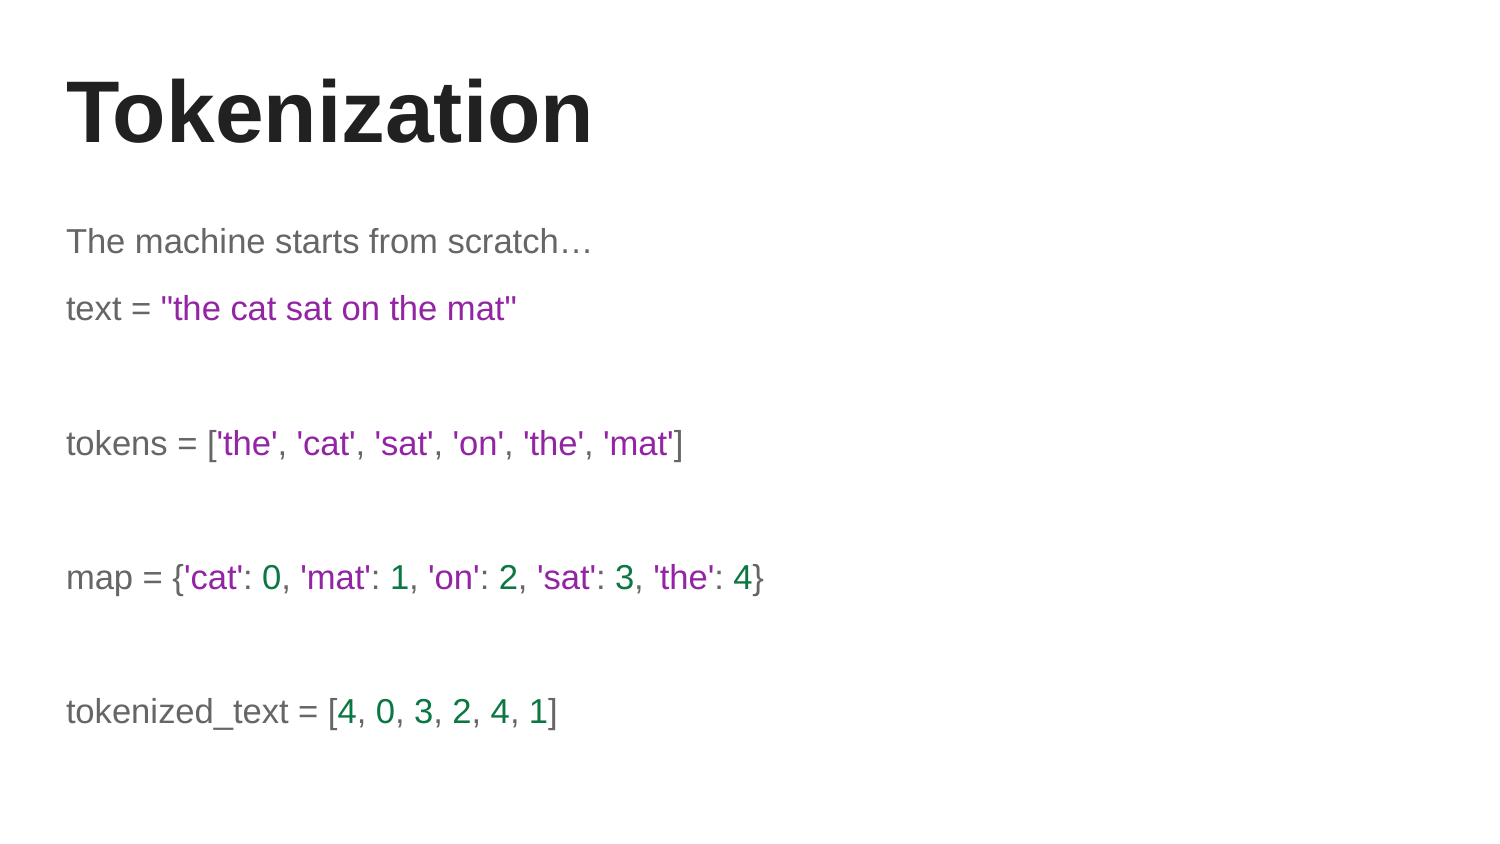

# Tokenization
The machine starts from scratch…
text = "the cat sat on the mat"

tokens = ['the', 'cat', 'sat', 'on', 'the', 'mat']

map = {'cat': 0, 'mat': 1, 'on': 2, 'sat': 3, 'the': 4}

tokenized_text = [4, 0, 3, 2, 4, 1]